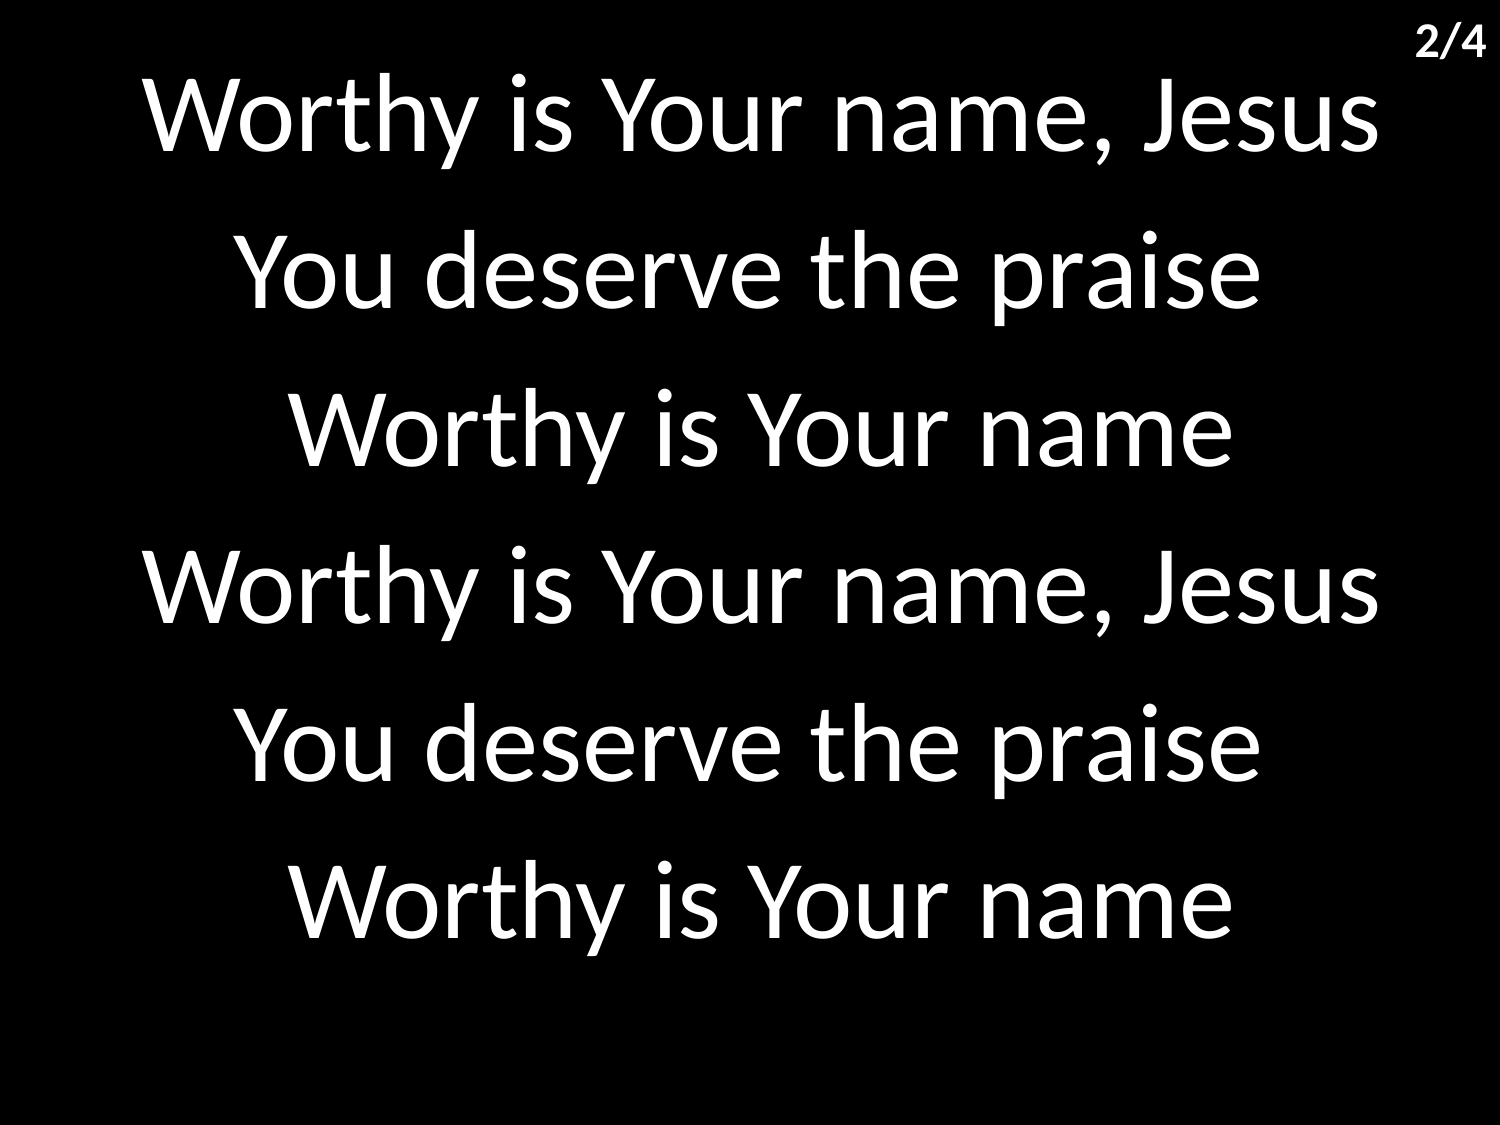

2/4
Worthy is Your name, Jesus
You deserve the praise
Worthy is Your name
Worthy is Your name, Jesus
You deserve the praise
Worthy is Your name